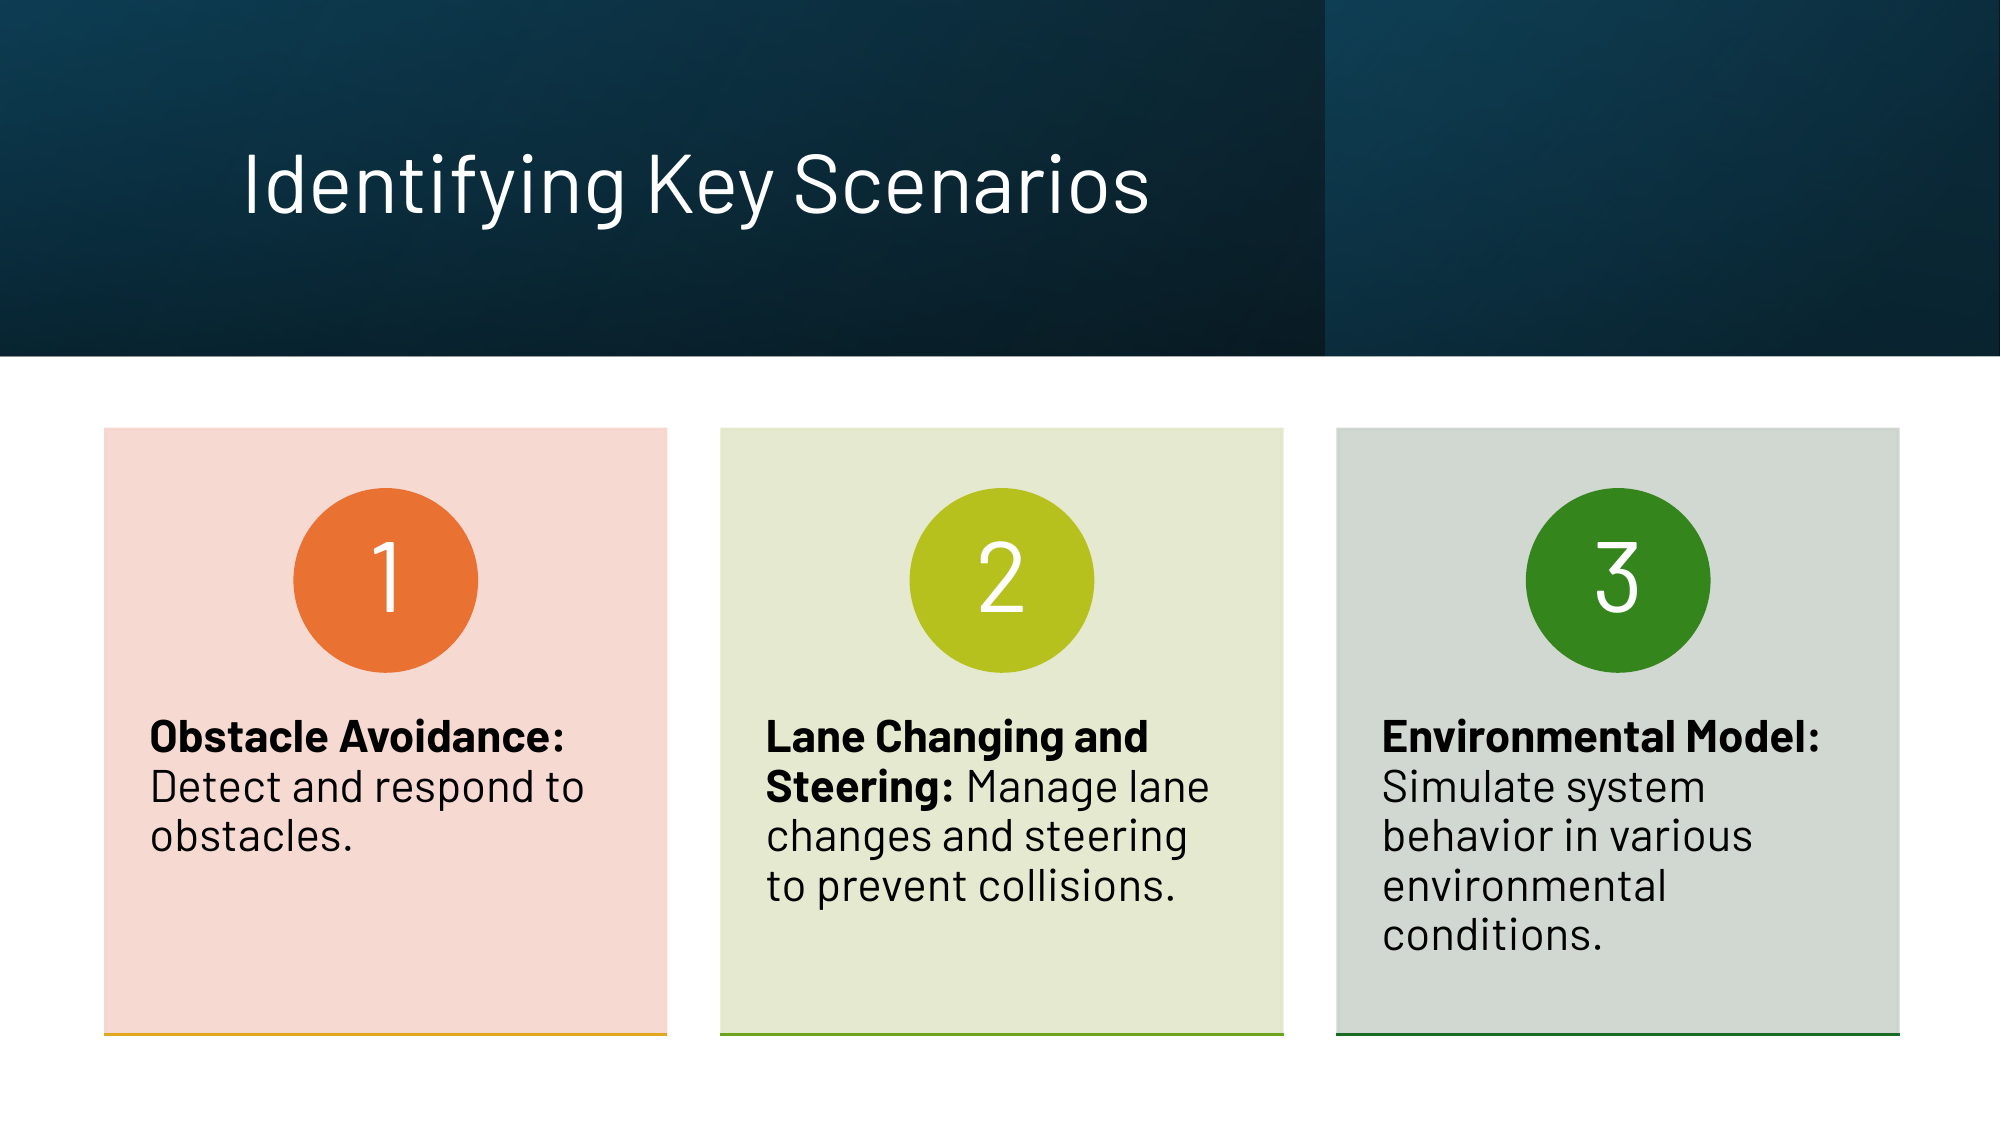

# Identifying Key Scenarios
Obstacle Avoidance: Detect and respond to obstacles.
1
Lane Changing and Steering: Manage lane changes and steering to prevent collisions.
2
Environmental Model: Simulate system behavior in various environmental conditions.
3
4